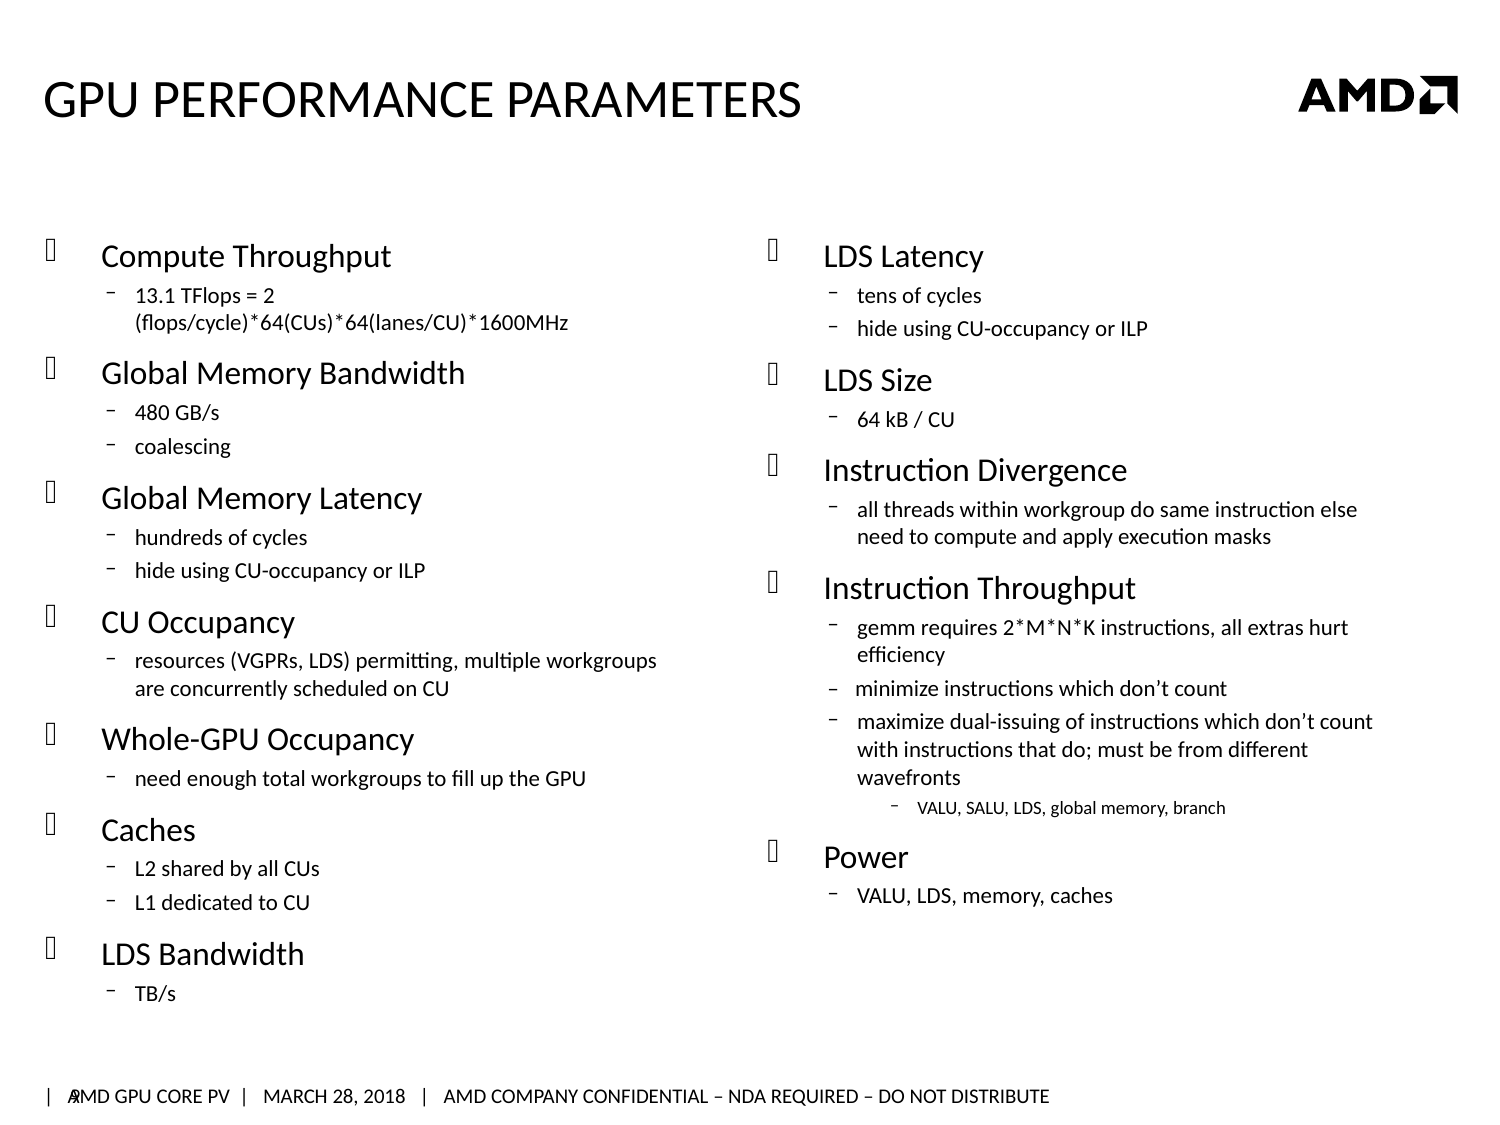

# GPU Performance parameters
Compute Throughput
13.1 TFlops = 2 (flops/cycle)*64(CUs)*64(lanes/CU)*1600MHz
Global Memory Bandwidth
480 GB/s
coalescing
Global Memory Latency
hundreds of cycles
hide using CU-occupancy or ILP
CU Occupancy
resources (VGPRs, LDS) permitting, multiple workgroups are concurrently scheduled on CU
Whole-GPU Occupancy
need enough total workgroups to fill up the GPU
Caches
L2 shared by all CUs
L1 dedicated to CU
LDS Bandwidth
TB/s

LDS Latency
tens of cycles
hide using CU-occupancy or ILP
LDS Size
64 kB / CU
Instruction Divergence
all threads within workgroup do same instruction else need to compute and apply execution masks
Instruction Throughput
gemm requires 2*M*N*K instructions, all extras hurt efficiency
‒   minimize instructions which don’t count
maximize dual-issuing of instructions which don’t count with instructions that do; must be from different wavefronts
VALU, SALU, LDS, global memory, branch
Power
VALU, LDS, memory, caches